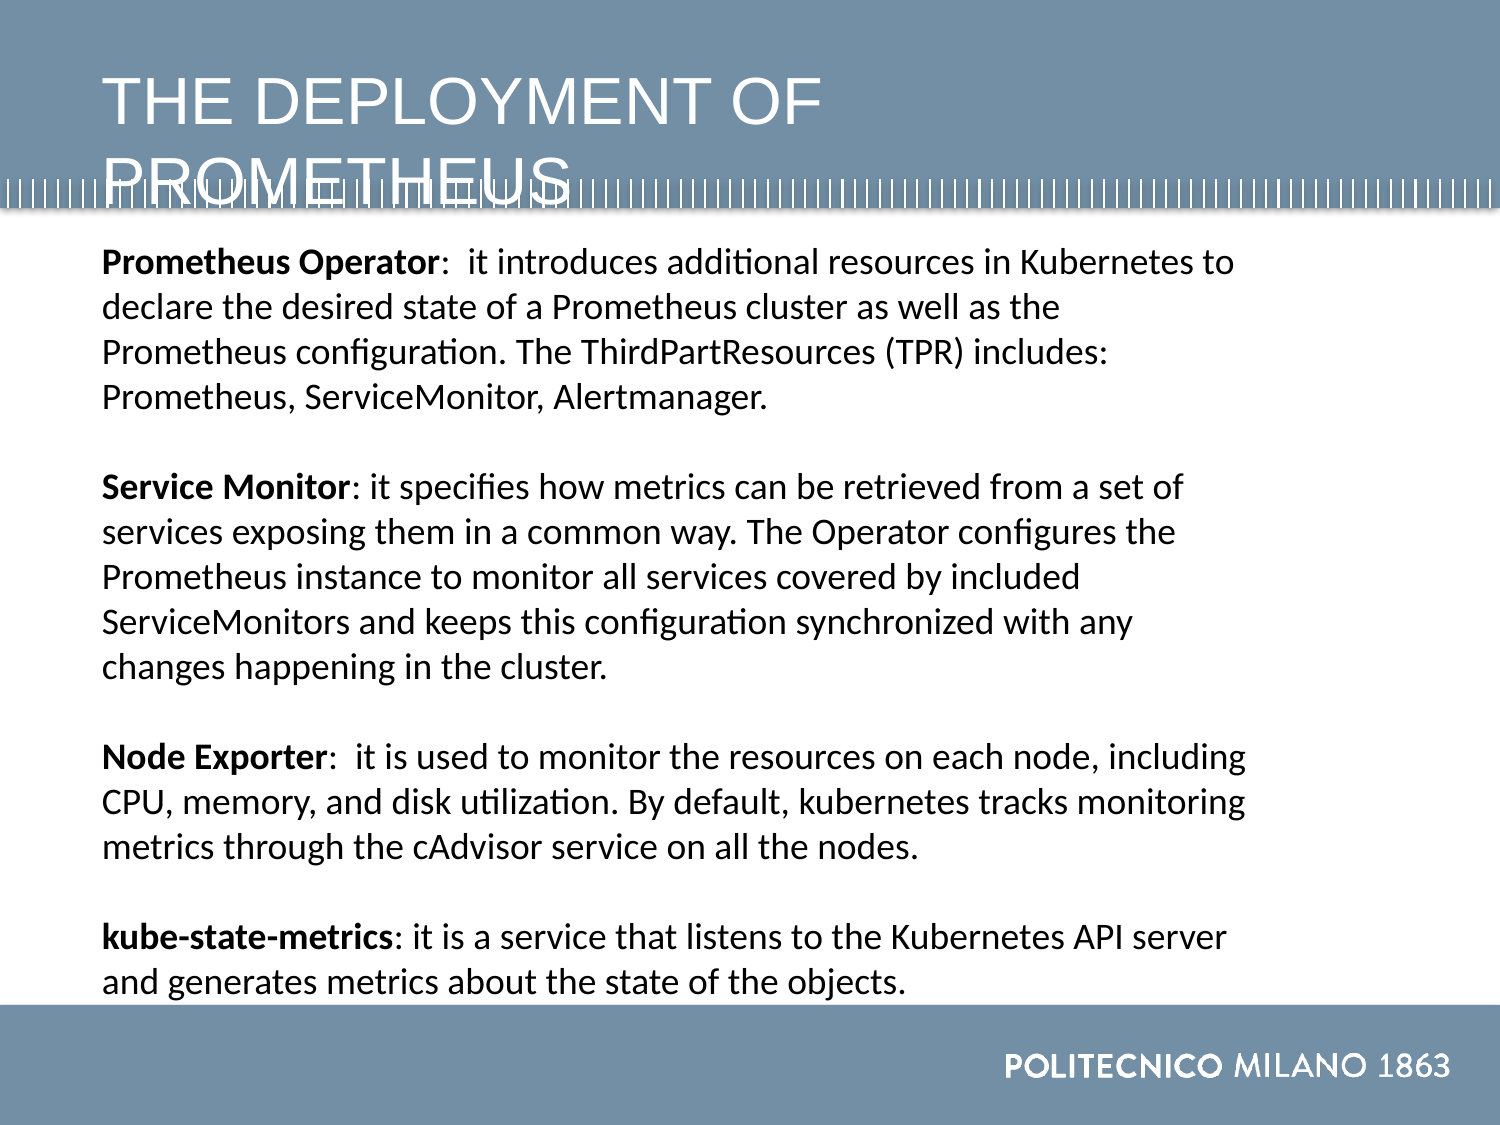

THE DEPLOYMENT OF PROMETHEUS
Prometheus Operator:  it introduces additional resources in Kubernetes to
declare the desired state of a Prometheus cluster as well as the Prometheus conﬁguration. The ThirdPartResources (TPR) includes: Prometheus, ServiceMonitor, Alertmanager.

Service Monitor: it speciﬁes how metrics can be retrieved from a set of services exposing them in a common way. The Operator conﬁgures the Prometheus instance to monitor all services covered by included ServiceMonitors and keeps this conﬁguration synchronized with any changes happening in the cluster.

Node Exporter:  it is used to monitor the resources on each node, including
CPU, memory, and disk utilization. By default, kubernetes tracks monitoring
metrics through the cAdvisor service on all the nodes.

kube-state-metrics: it is a service that listens to the Kubernetes API server and generates metrics about the state of the objects.